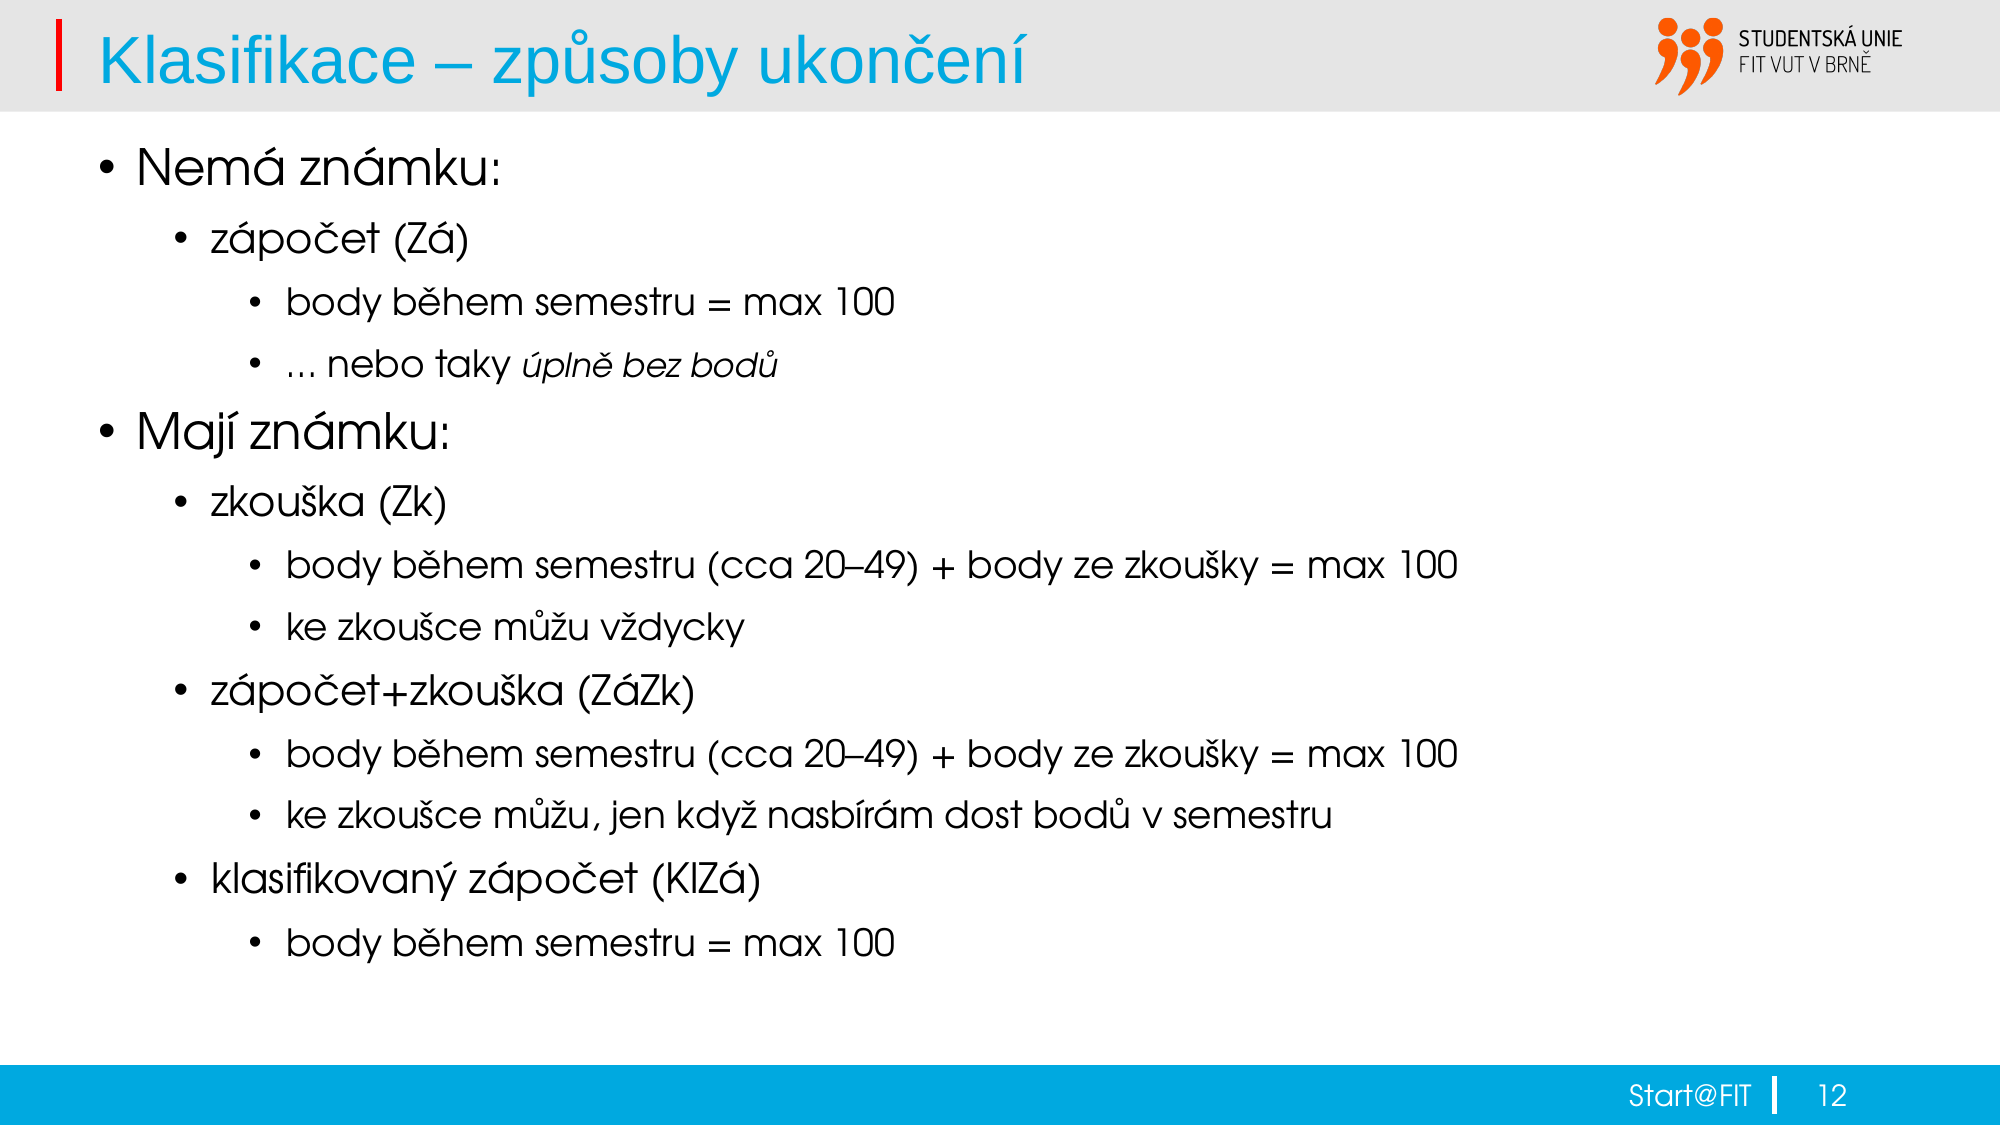

# Klasifikace – způsoby ukončení
Nemá známku:
zápočet (Zá)
body během semestru = max 100
… nebo taky úplně bez bodů
Mají známku:
zkouška (Zk)
body během semestru (cca 20–49) + body ze zkoušky = max 100
ke zkoušce můžu vždycky
zápočet+zkouška (ZáZk)
body během semestru (cca 20–49) + body ze zkoušky = max 100
ke zkoušce můžu, jen když nasbírám dost bodů v semestru
klasifikovaný zápočet (KlZá)
body během semestru = max 100
Start@FIT
12